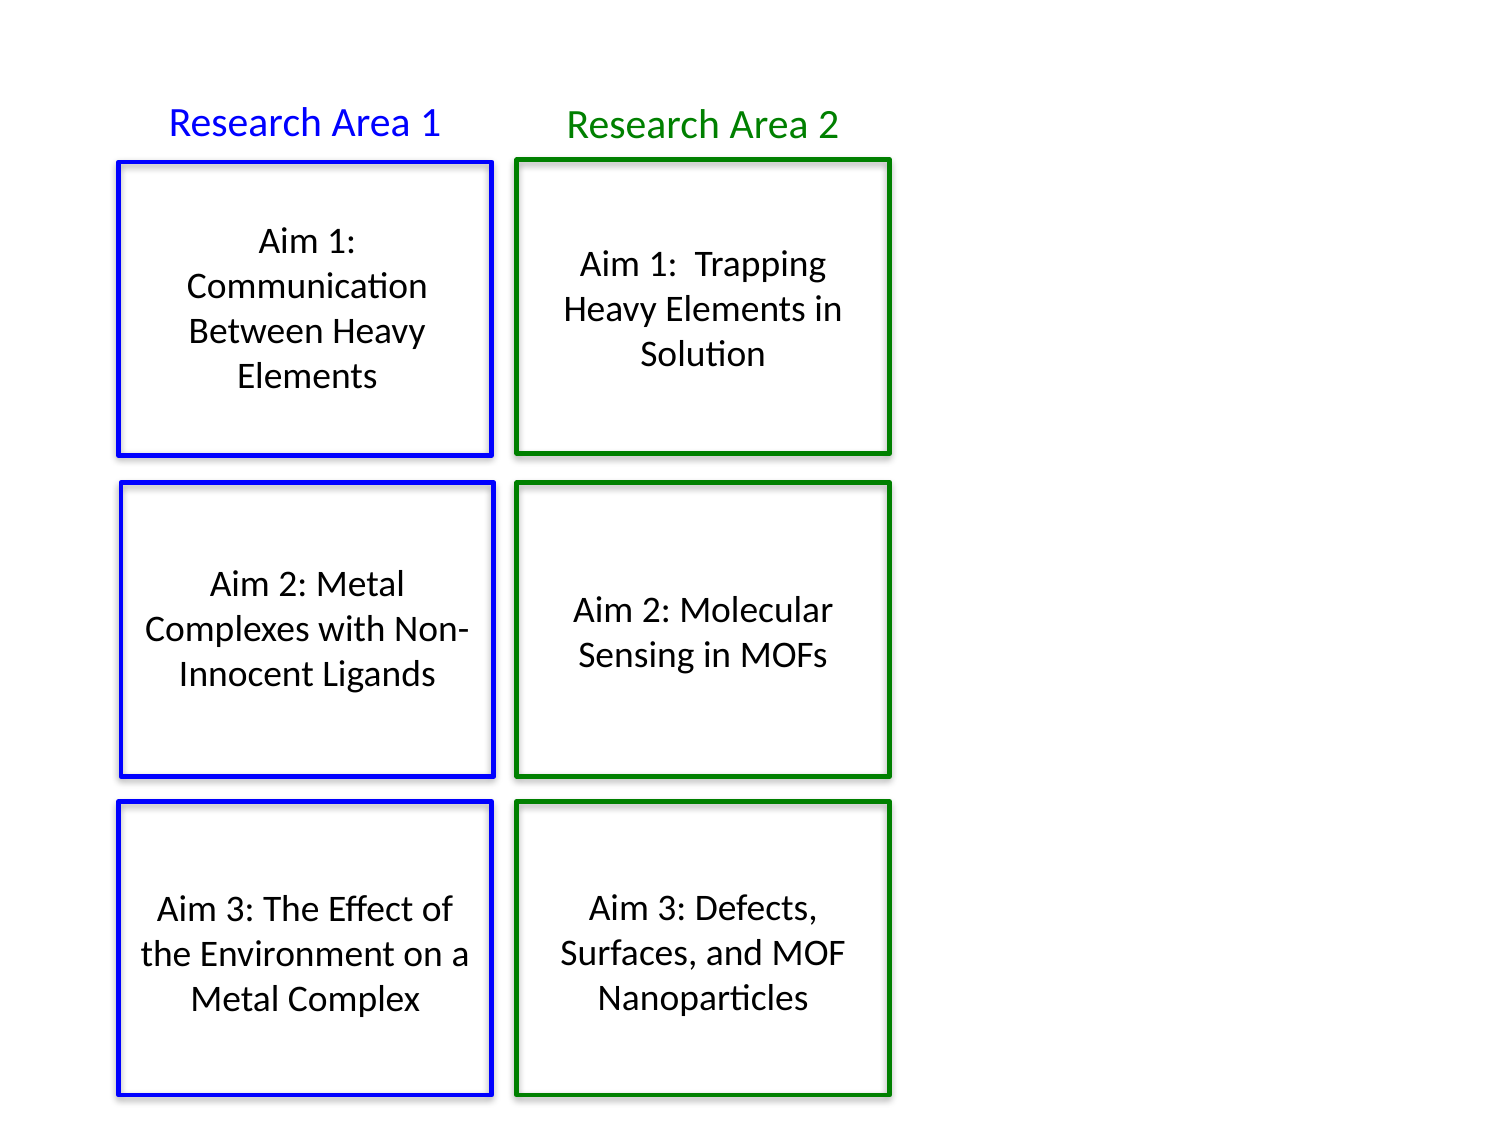

Research Area 1
Research Area 2

Aim 1: Communication Between Heavy Elements
Aim 1:  Trapping Heavy Elements in Solution

Aim 2: Metal Complexes with Non-Innocent Ligands
Aim 2: Molecular Sensing in MOFs

Aim 3: Defects, Surfaces, and MOF Nanoparticles
Aim 3: The Effect of the Environment on a Metal Complex